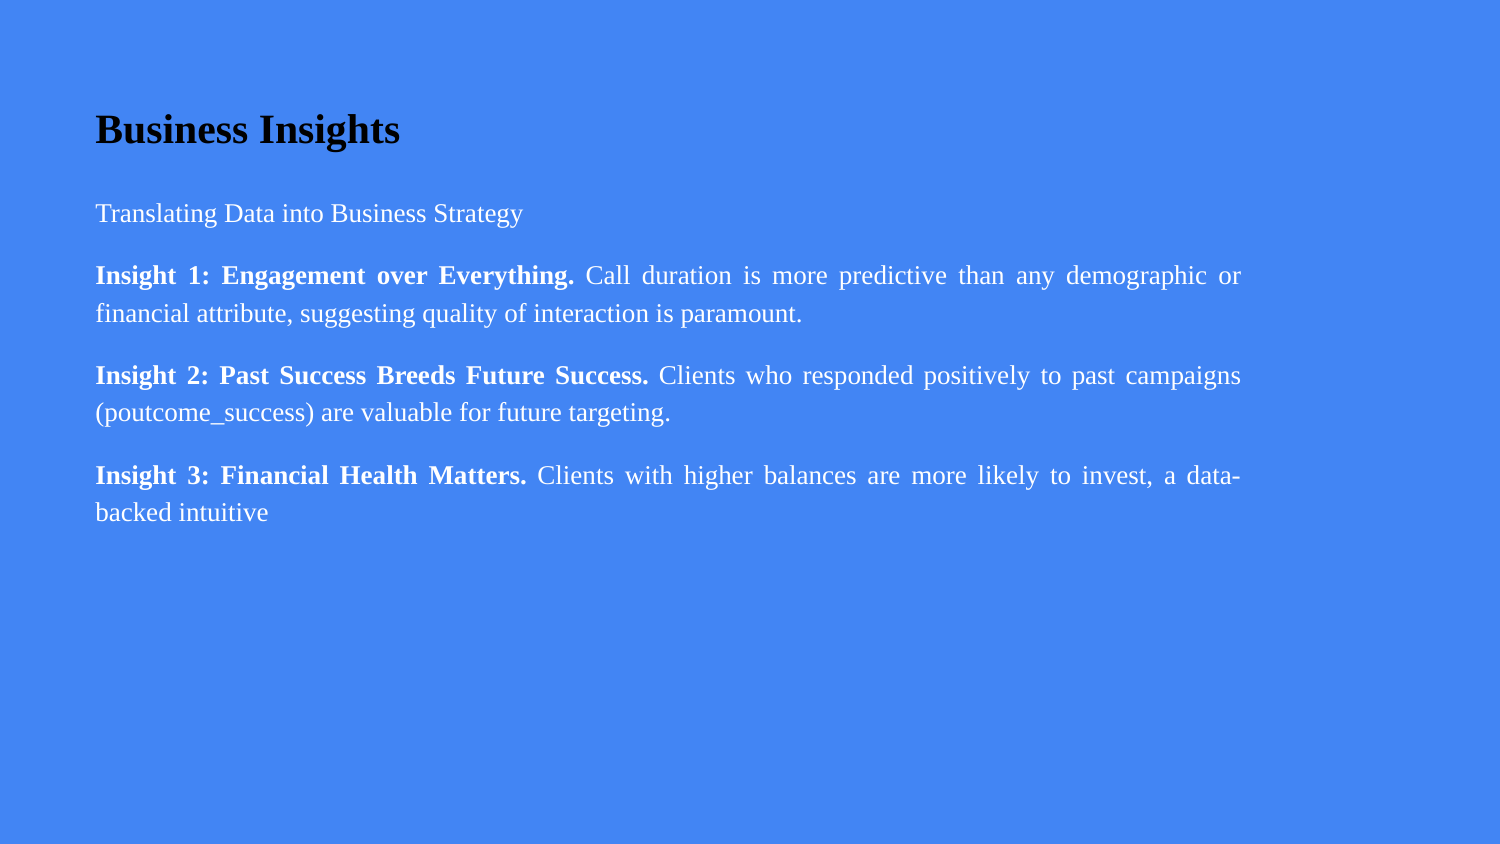

# Business Insights
Translating Data into Business Strategy
Insight 1: Engagement over Everything. Call duration is more predictive than any demographic or financial attribute, suggesting quality of interaction is paramount.
Insight 2: Past Success Breeds Future Success. Clients who responded positively to past campaigns (poutcome_success) are valuable for future targeting.
Insight 3: Financial Health Matters. Clients with higher balances are more likely to invest, a data-backed intuitive